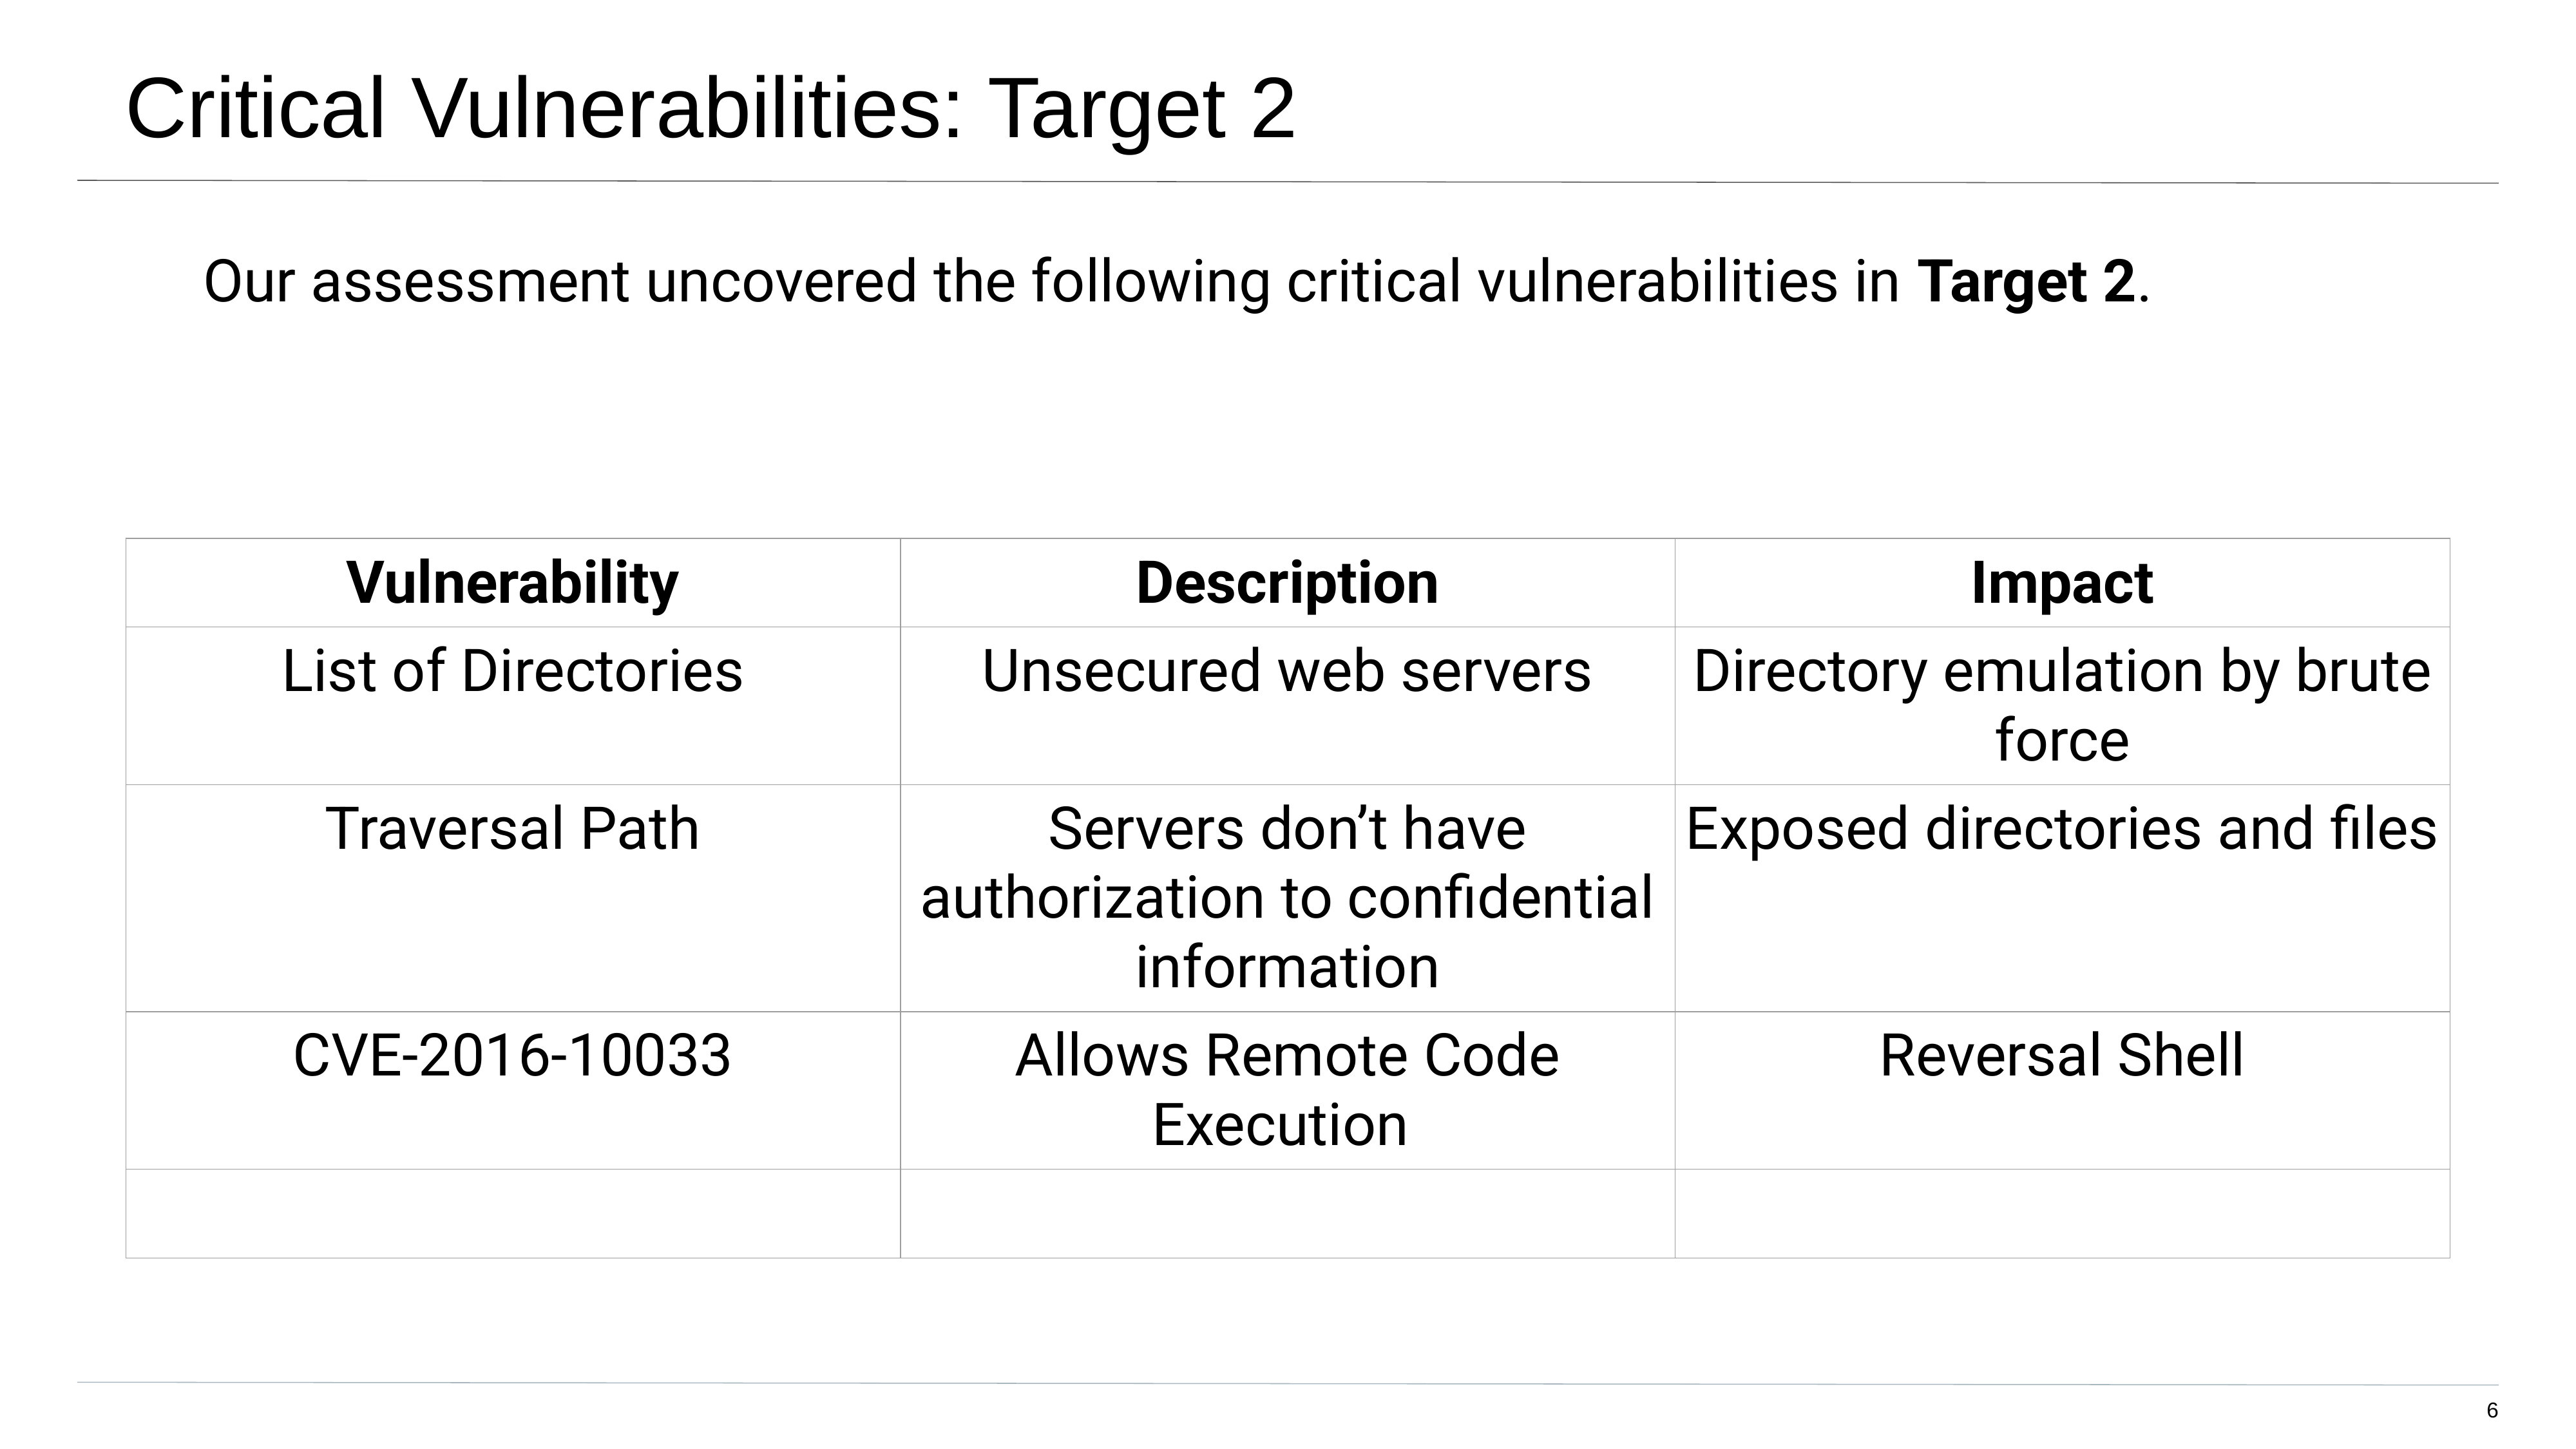

# Critical Vulnerabilities: Target 2
Our assessment uncovered the following critical vulnerabilities in Target 2.

| Vulnerability | Description | Impact |
| --- | --- | --- |
| List of Directories | Unsecured web servers | Directory emulation by brute force |
| Traversal Path | Servers don’t have authorization to confidential information | Exposed directories and files |
| CVE-2016-10033 | Allows Remote Code Execution | Reversal Shell |
|  |  |  |
6